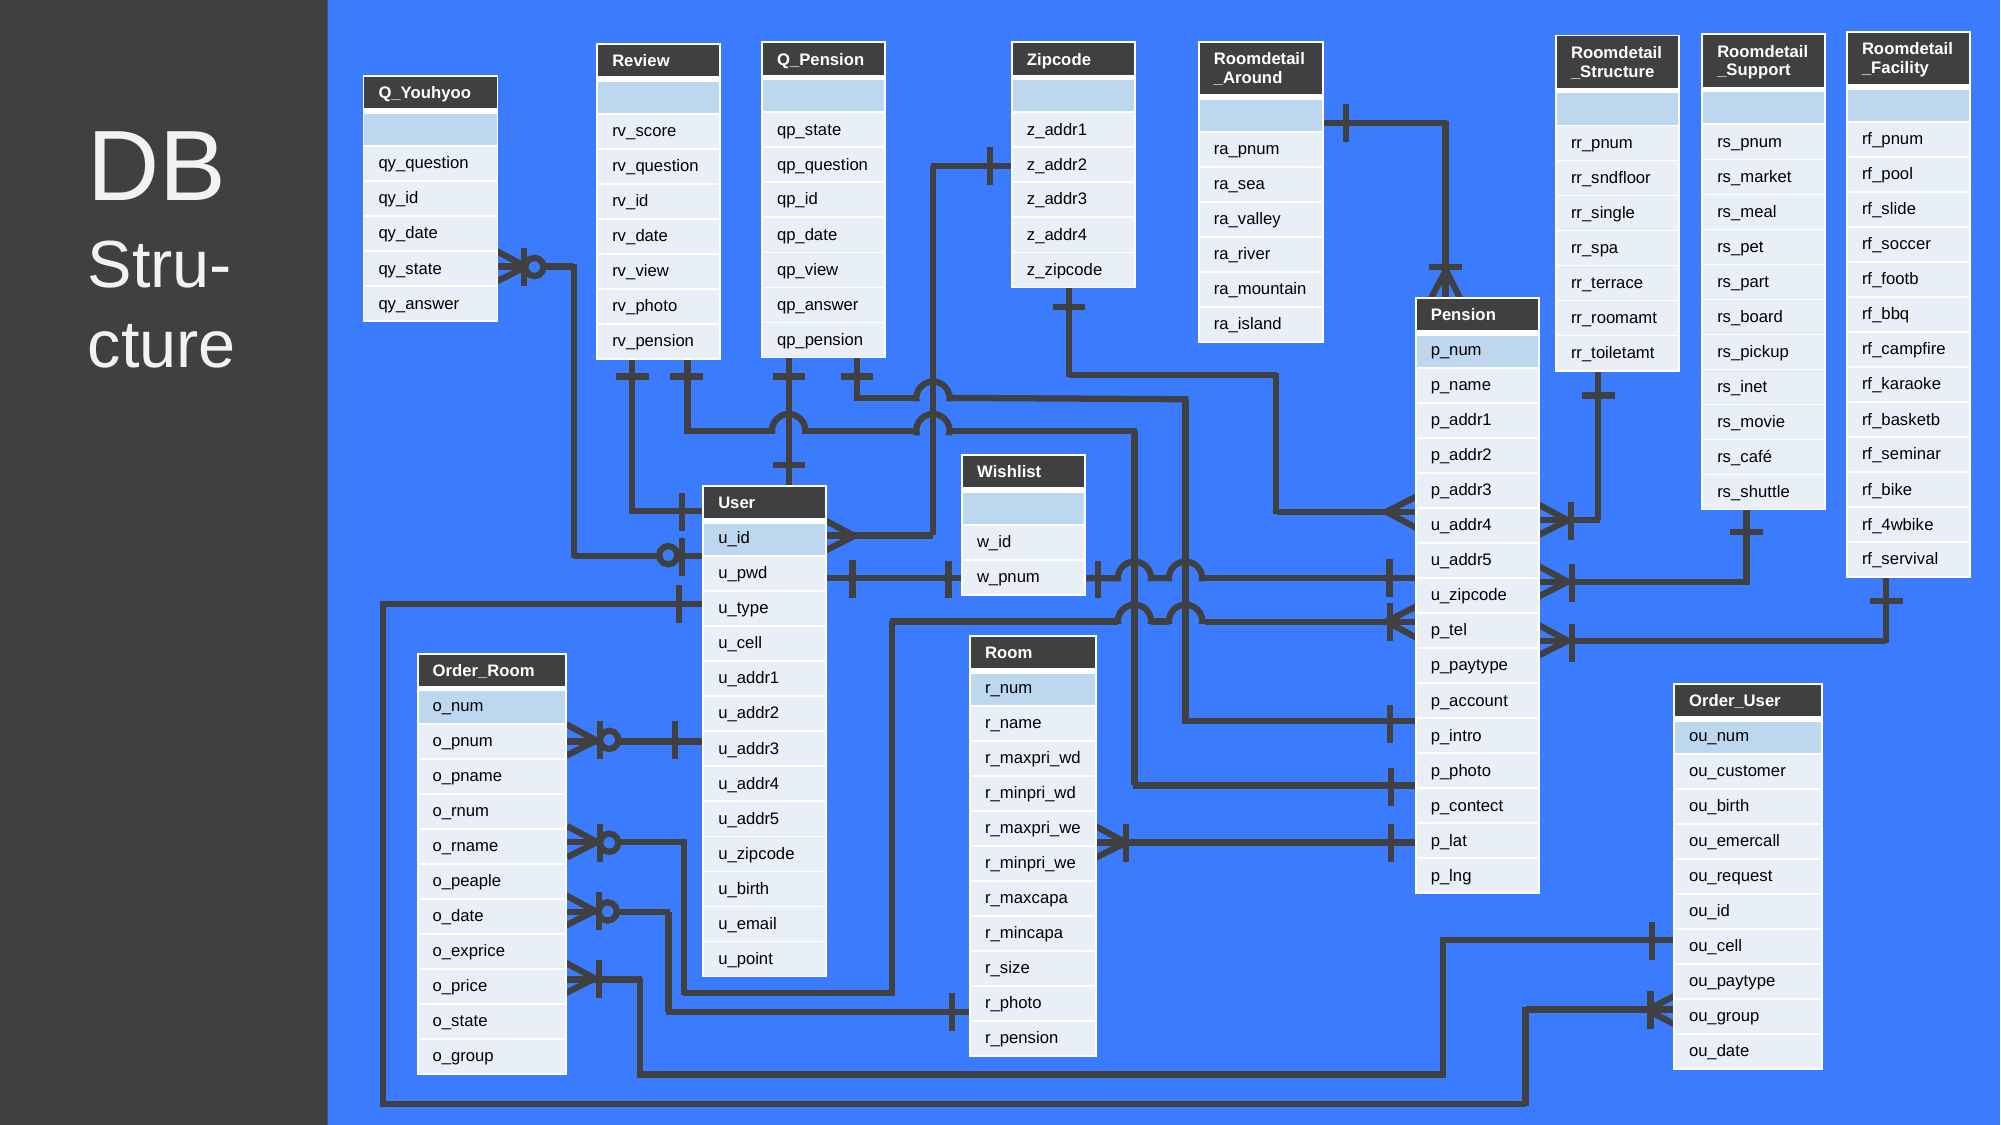

| Roomdetail\_Facility |
| --- |
|  |
| rf\_pnum |
| rf\_pool |
| rf\_slide |
| rf\_soccer |
| rf\_footb |
| rf\_bbq |
| rf\_campfire |
| rf\_karaoke |
| rf\_basketb |
| rf\_seminar |
| rf\_bike |
| rf\_4wbike |
| rf\_servival |
| Roomdetail\_Support |
| --- |
|  |
| rs\_pnum |
| rs\_market |
| rs\_meal |
| rs\_pet |
| rs\_part |
| rs\_board |
| rs\_pickup |
| rs\_inet |
| rs\_movie |
| rs\_café |
| rs\_shuttle |
| Roomdetail\_Structure |
| --- |
|  |
| rr\_pnum |
| rr\_sndfloor |
| rr\_single |
| rr\_spa |
| rr\_terrace |
| rr\_roomamt |
| rr\_toiletamt |
| Roomdetail\_Around |
| --- |
|  |
| ra\_pnum |
| ra\_sea |
| ra\_valley |
| ra\_river |
| ra\_mountain |
| ra\_island |
| Zipcode |
| --- |
|  |
| z\_addr1 |
| z\_addr2 |
| z\_addr3 |
| z\_addr4 |
| z\_zipcode |
| Q\_Pension |
| --- |
|  |
| qp\_state |
| qp\_question |
| qp\_id |
| qp\_date |
| qp\_view |
| qp\_answer |
| qp\_pension |
| Review |
| --- |
|  |
| rv\_score |
| rv\_question |
| rv\_id |
| rv\_date |
| rv\_view |
| rv\_photo |
| rv\_pension |
| Q\_Youhyoo |
| --- |
|  |
| qy\_question |
| qy\_id |
| qy\_date |
| qy\_state |
| qy\_answer |
DB
Stru-
cture

| Pension |
| --- |
| p\_num |
| p\_name |
| p\_addr1 |
| p\_addr2 |
| p\_addr3 |
| u\_addr4 |
| u\_addr5 |
| u\_zipcode |
| p\_tel |
| p\_paytype |
| p\_account |
| p\_intro |
| p\_photo |
| p\_contect |
| p\_lat |
| p\_lng |

| Wishlist |
| --- |
|  |
| w\_id |
| w\_pnum |
| User |
| --- |
| u\_id |
| u\_pwd |
| u\_type |
| u\_cell |
| u\_addr1 |
| u\_addr2 |
| u\_addr3 |
| u\_addr4 |
| u\_addr5 |
| u\_zipcode |
| u\_birth |
| u\_email |
| u\_point |

| Room |
| --- |
| r\_num |
| r\_name |
| r\_maxpri\_wd |
| r\_minpri\_wd |
| r\_maxpri\_we |
| r\_minpri\_we |
| r\_maxcapa |
| r\_mincapa |
| r\_size |
| r\_photo |
| r\_pension |
| Order\_Room |
| --- |
| o\_num |
| o\_pnum |
| o\_pname |
| o\_rnum |
| o\_rname |
| o\_peaple |
| o\_date |
| o\_exprice |
| o\_price |
| o\_state |
| o\_group |
| Order\_User |
| --- |
| ou\_num |
| ou\_customer |
| ou\_birth |
| ou\_emercall |
| ou\_request |
| ou\_id |
| ou\_cell |
| ou\_paytype |
| ou\_group |
| ou\_date |